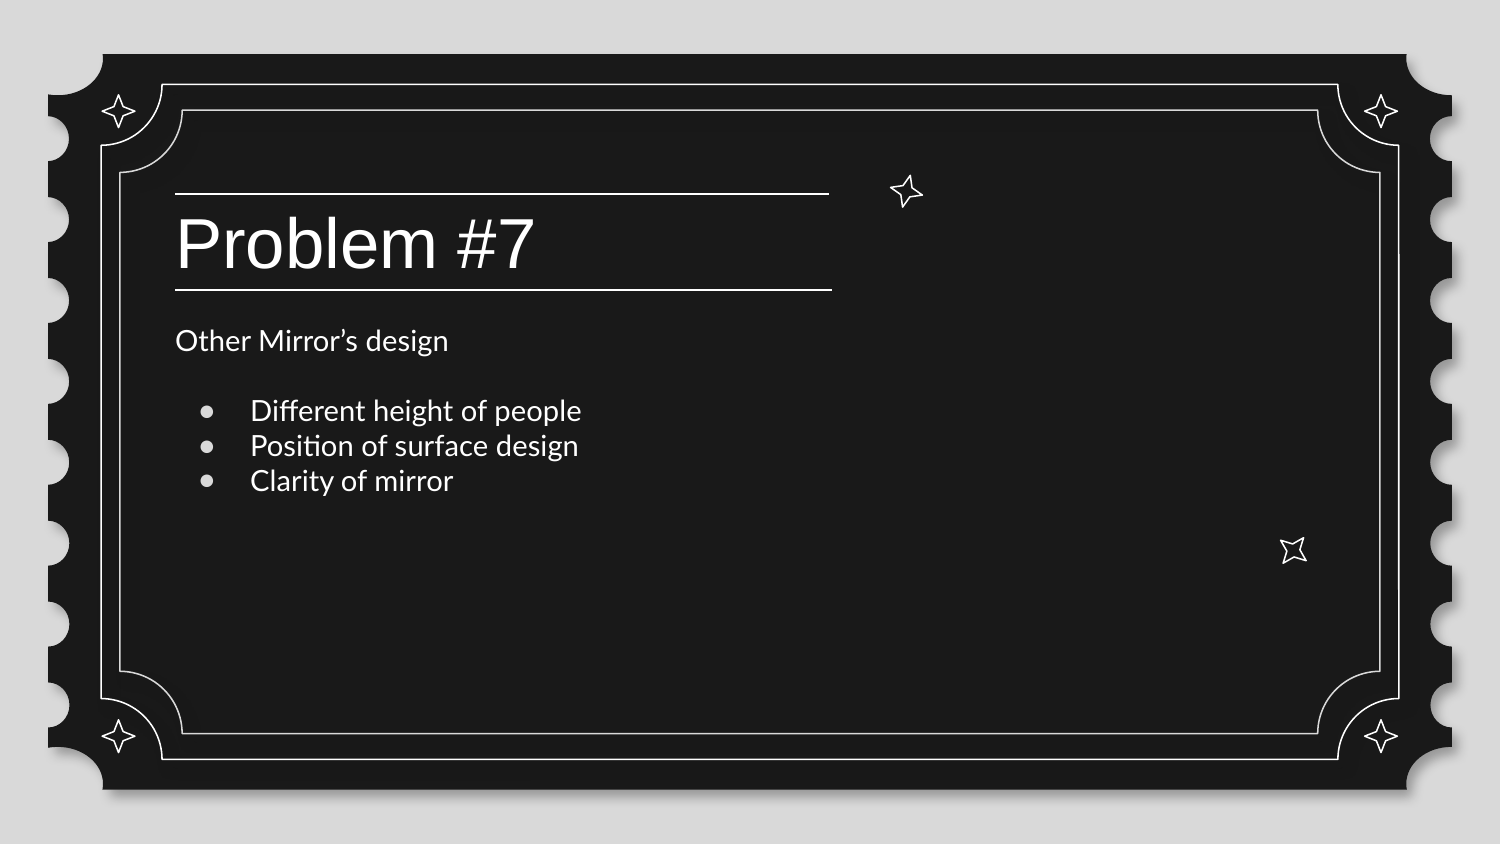

# Problem #7
Other Mirror’s design

Different height of people
Position of surface design
Clarity of mirror